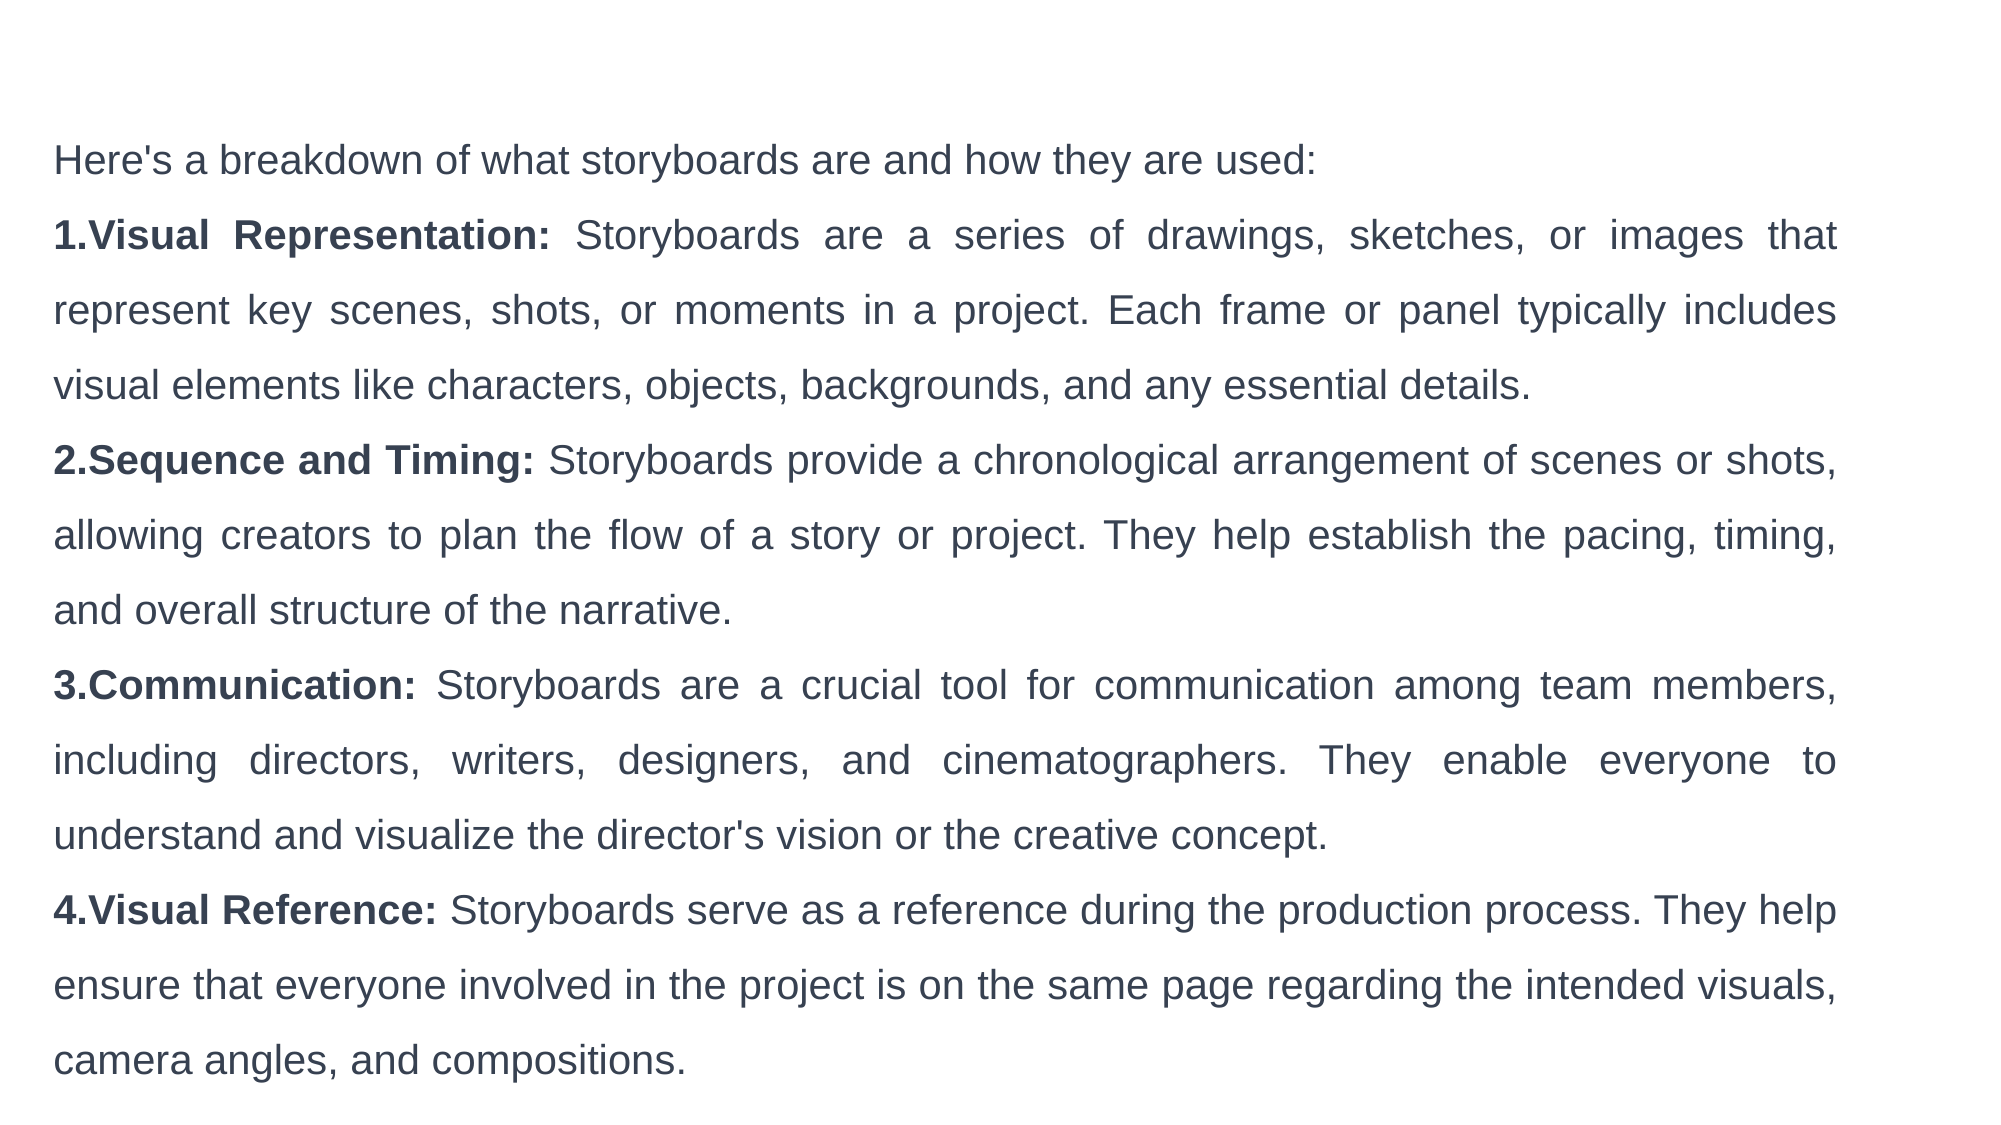

Here's a breakdown of what storyboards are and how they are used:
Visual Representation: Storyboards are a series of drawings, sketches, or images that represent key scenes, shots, or moments in a project. Each frame or panel typically includes visual elements like characters, objects, backgrounds, and any essential details.
Sequence and Timing: Storyboards provide a chronological arrangement of scenes or shots, allowing creators to plan the flow of a story or project. They help establish the pacing, timing, and overall structure of the narrative.
Communication: Storyboards are a crucial tool for communication among team members, including directors, writers, designers, and cinematographers. They enable everyone to understand and visualize the director's vision or the creative concept.
Visual Reference: Storyboards serve as a reference during the production process. They help ensure that everyone involved in the project is on the same page regarding the intended visuals, camera angles, and compositions.